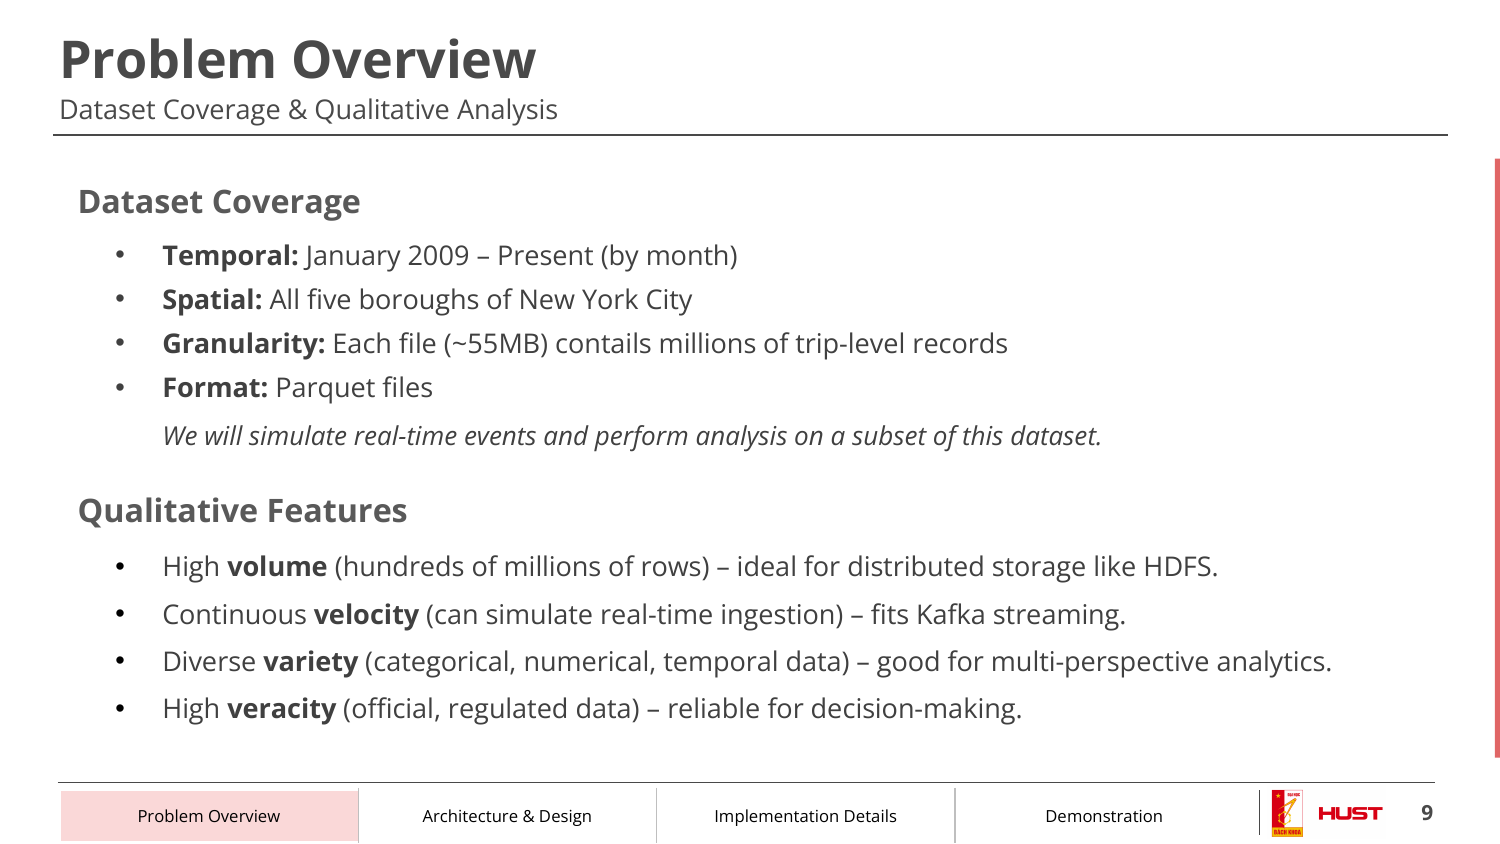

# Dataset Coverage & Qualitative Analysis
Dataset Coverage
Temporal: January 2009 – Present (by month)
Spatial: All five boroughs of New York City
Granularity: Each file (~55MB) contails millions of trip-level records
Format: Parquet files
We will simulate real-time events and perform analysis on a subset of this dataset.
Qualitative Features
High volume (hundreds of millions of rows) – ideal for distributed storage like HDFS.
Continuous velocity (can simulate real-time ingestion) – fits Kafka streaming.
Diverse variety (categorical, numerical, temporal data) – good for multi-perspective analytics.
High veracity (official, regulated data) – reliable for decision-making.